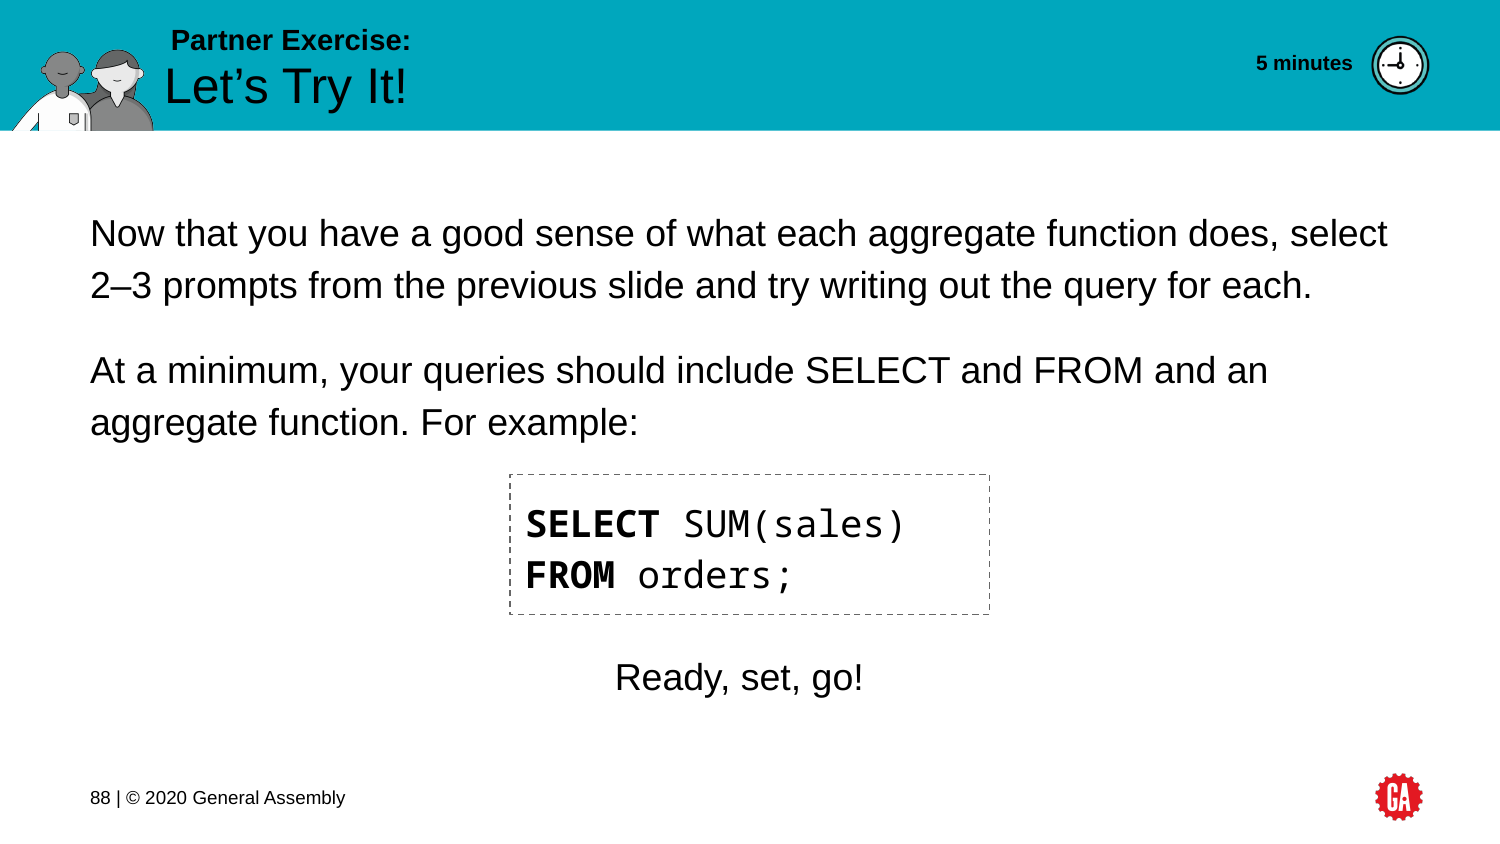

5 minutes
# Let’s Try It!
Now that you have a good sense of what each aggregate function does, select 2–3 prompts from the previous slide and try writing out the query for each.
At a minimum, your queries should include SELECT and FROM and an aggregate function. For example:

Ready, set, go!
SELECT SUM(sales)
FROM orders;
88 | © 2020 General Assembly